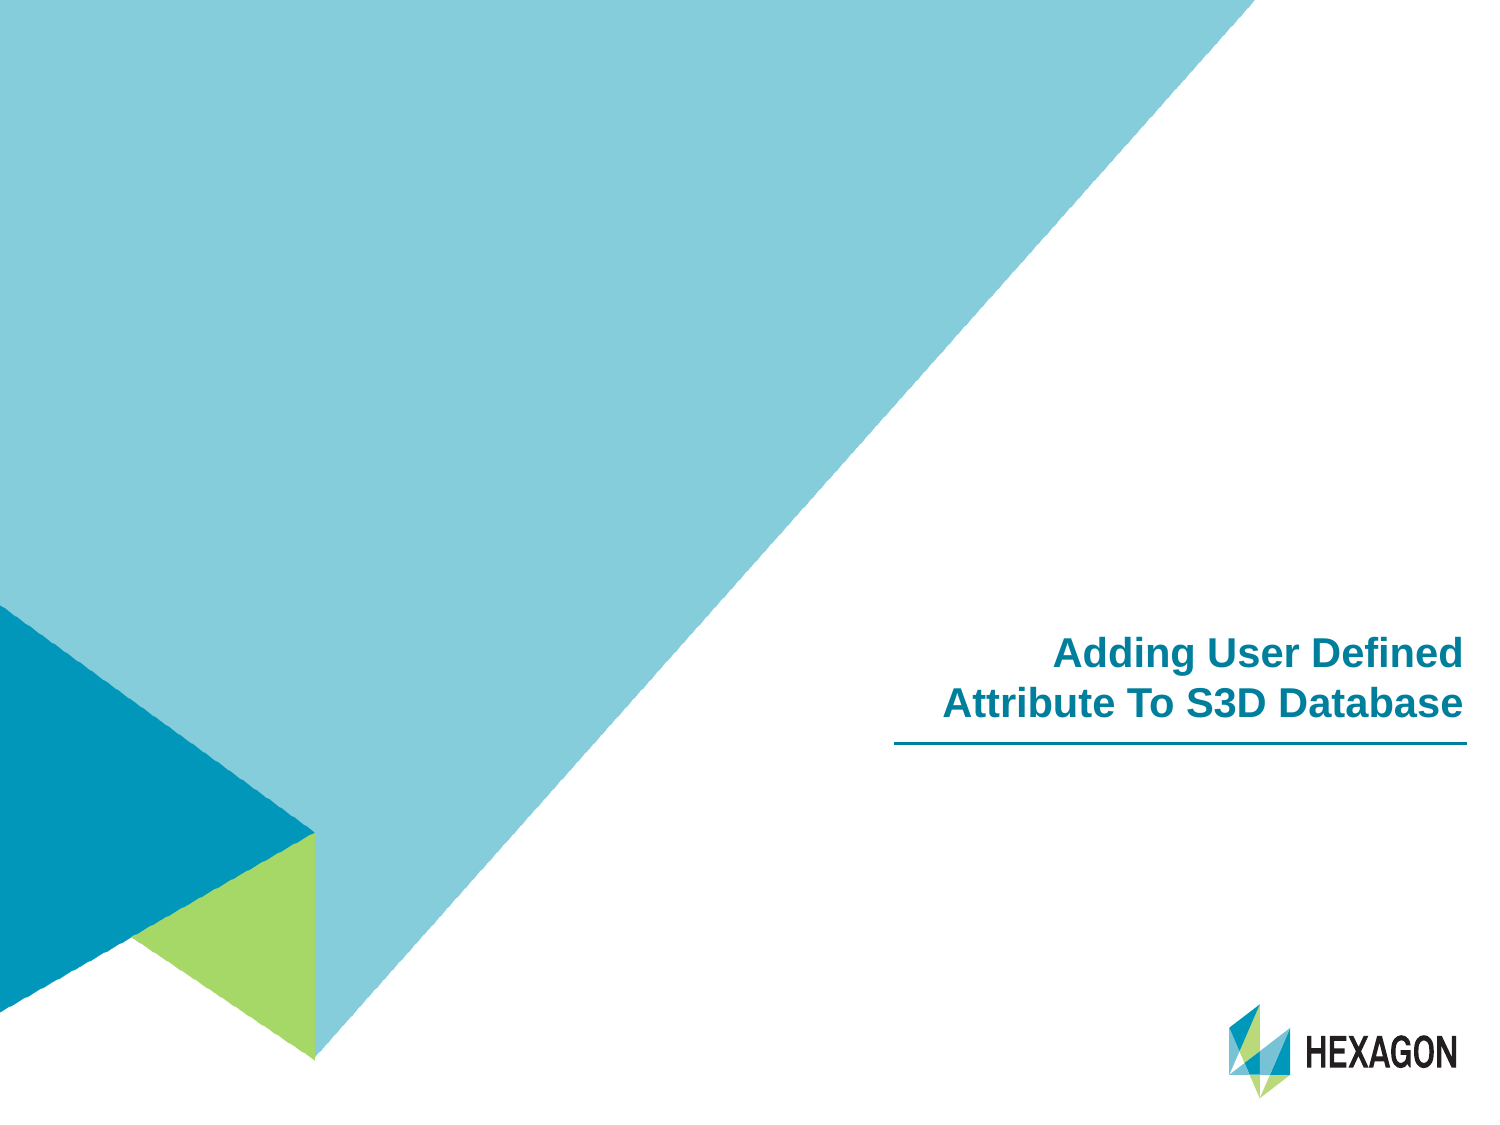

# Adding User Defined Attribute To S3D Database